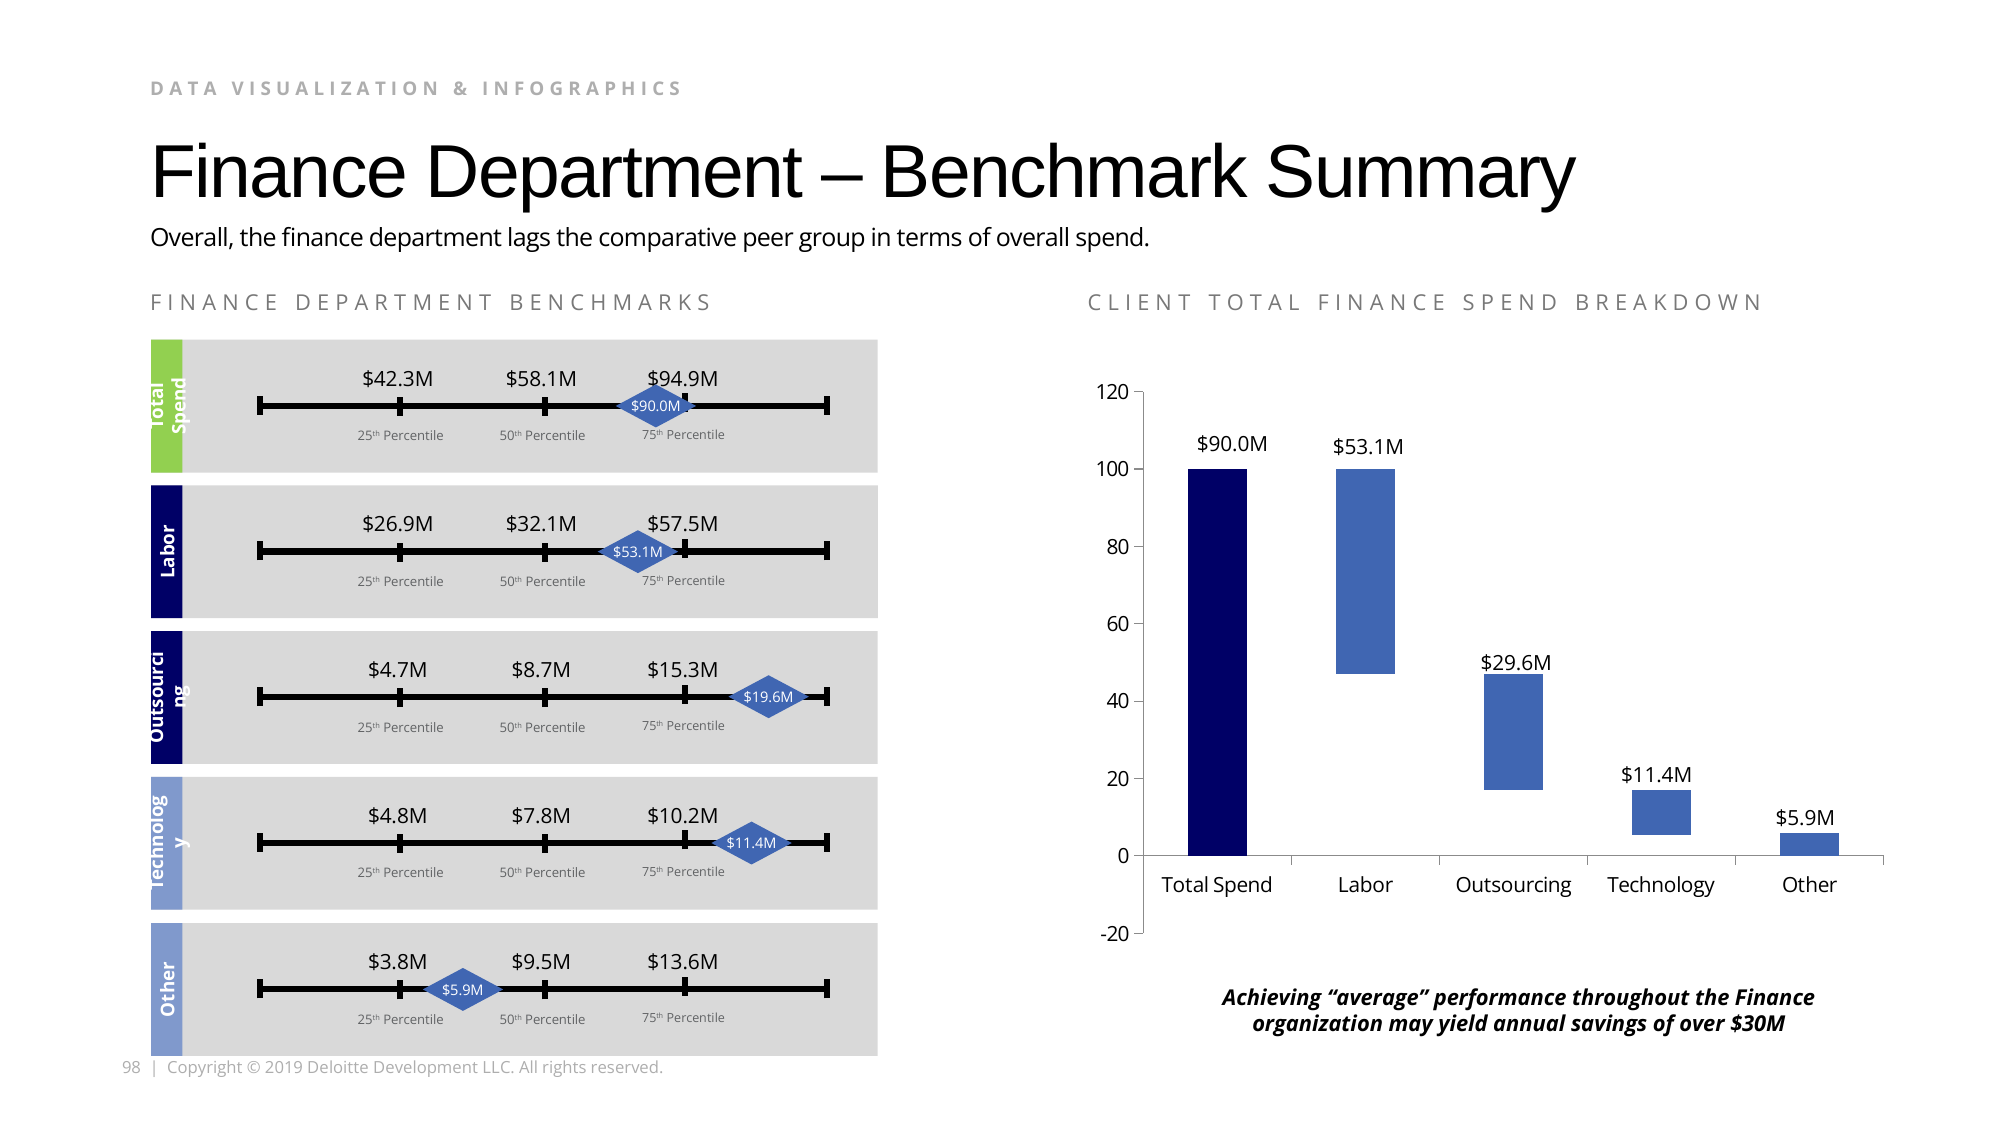

Data Visualization & Infographics
# Finance Department – Benchmark Summary
Overall, the finance department lags the comparative peer group in terms of overall spend.
FINANCE DEPARTMENT BENCHMARKS
CLIENT TOTAL FINANCE SPEND BREAKDOWN

Total Spend
$42.3M
$58.1M
$94.9M
$90.0M
75th Percentile
25th Percentile
50th Percentile

Labor
$26.9M
$32.1M
$57.5M
$53.1M
75th Percentile
25th Percentile
50th Percentile

Outsourcing
$8.7M
$15.3M
$4.7M
$19.6M
75th Percentile
25th Percentile
50th Percentile

Technology
$7.8M
$4.8M
$10.2M
$11.4M
75th Percentile
25th Percentile
50th Percentile

Other
$3.8M
$9.5M
$13.6M
$5.9M
75th Percentile
25th Percentile
50th Percentile

### Chart

| Category | Series 1 | Series 2 | Series 3 |
|---|---|---|---|
| Total Spend | 0.0 | 0.0 | 100.0 |
| Labor | 46.9 | 53.1 | 0.0 |
| Outsourcing | 16.9 | 30.0 | 0.0 |
| Technology | 5.499999999999998 | 11.4 | 0.0 |
| Other | -0.40000000000000213 | 5.9 | 0.0 |
$90.0M
$53.1M
$29.6M
49
$11.4M
15
$5.9M
Achieving “average” performance throughout the Finance organization may yield annual savings of over $30M